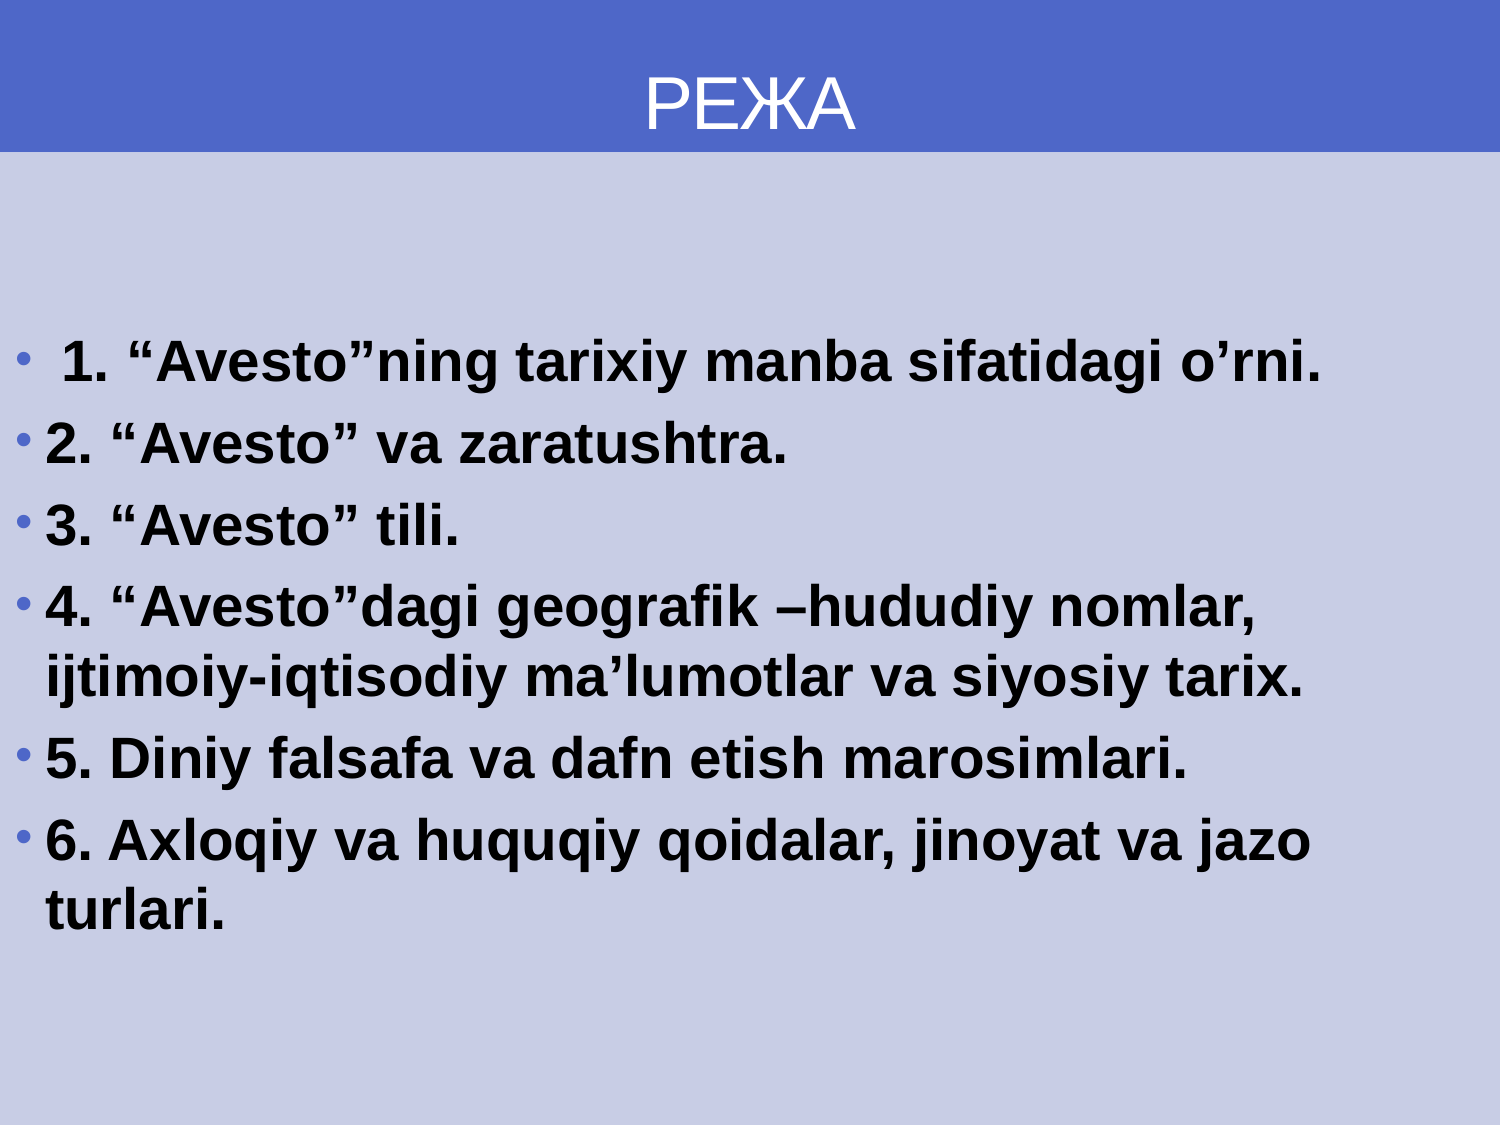

# РЕЖА

 1. “Avesto”ning tarixiy manba sifatidagi o’rni.
2. “Avesto” va zaratushtra.
3. “Avesto” tili.
4. “Avesto”dagi geografik –hududiy nomlar, ijtimoiy-iqtisodiy ma’lumotlar va siyosiy tarix.
5. Diniy falsafa va dafn etish marosimlari.
6. Axloqiy va huquqiy qoidalar, jinoyat va jazo turlari.